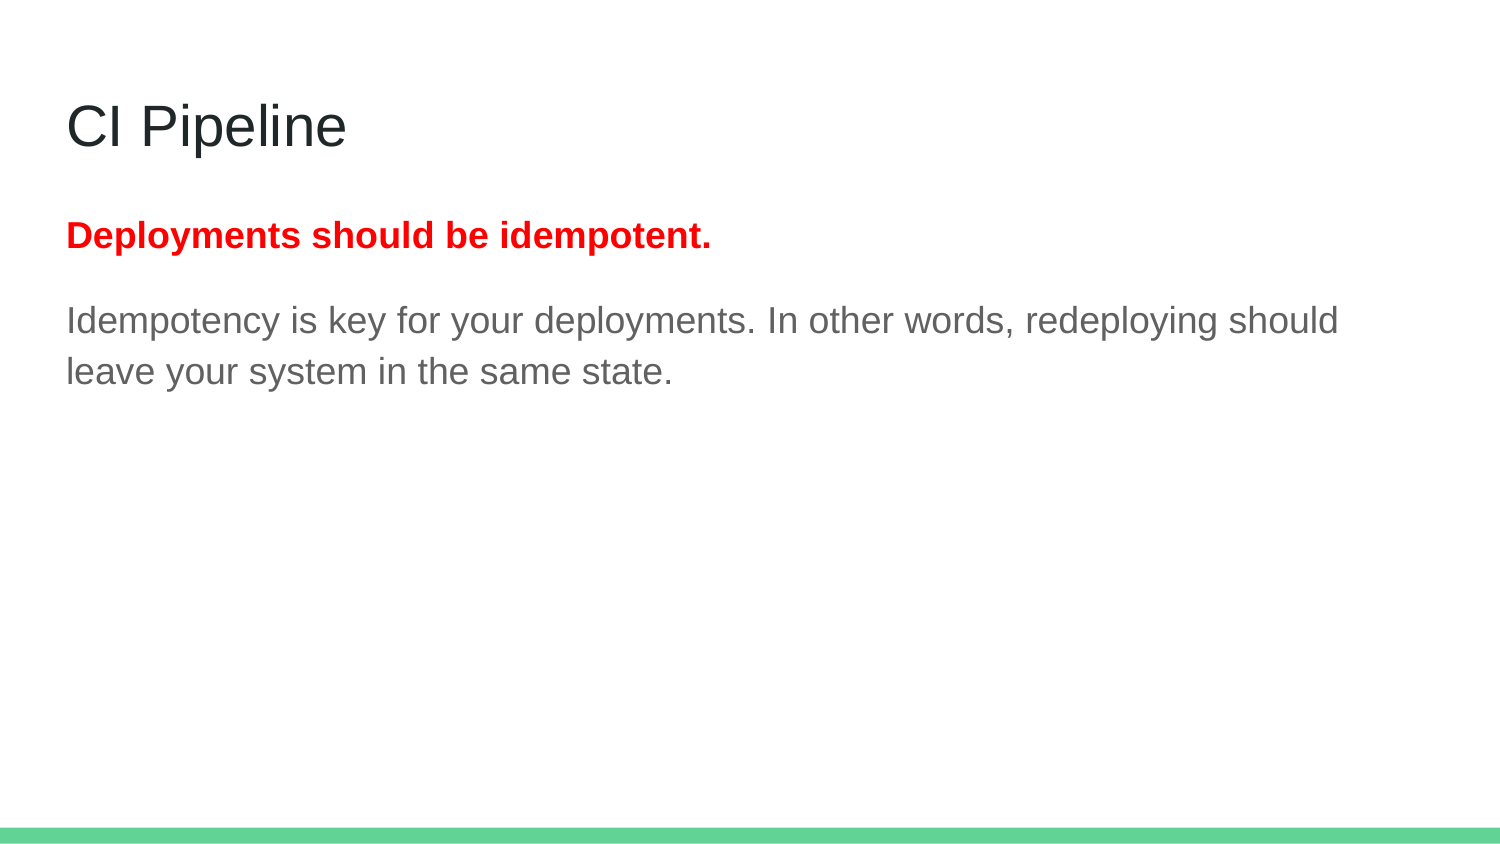

# CI Pipeline
Deployments should be idempotent.
Idempotency is key for your deployments. In other words, redeploying should leave your system in the same state.